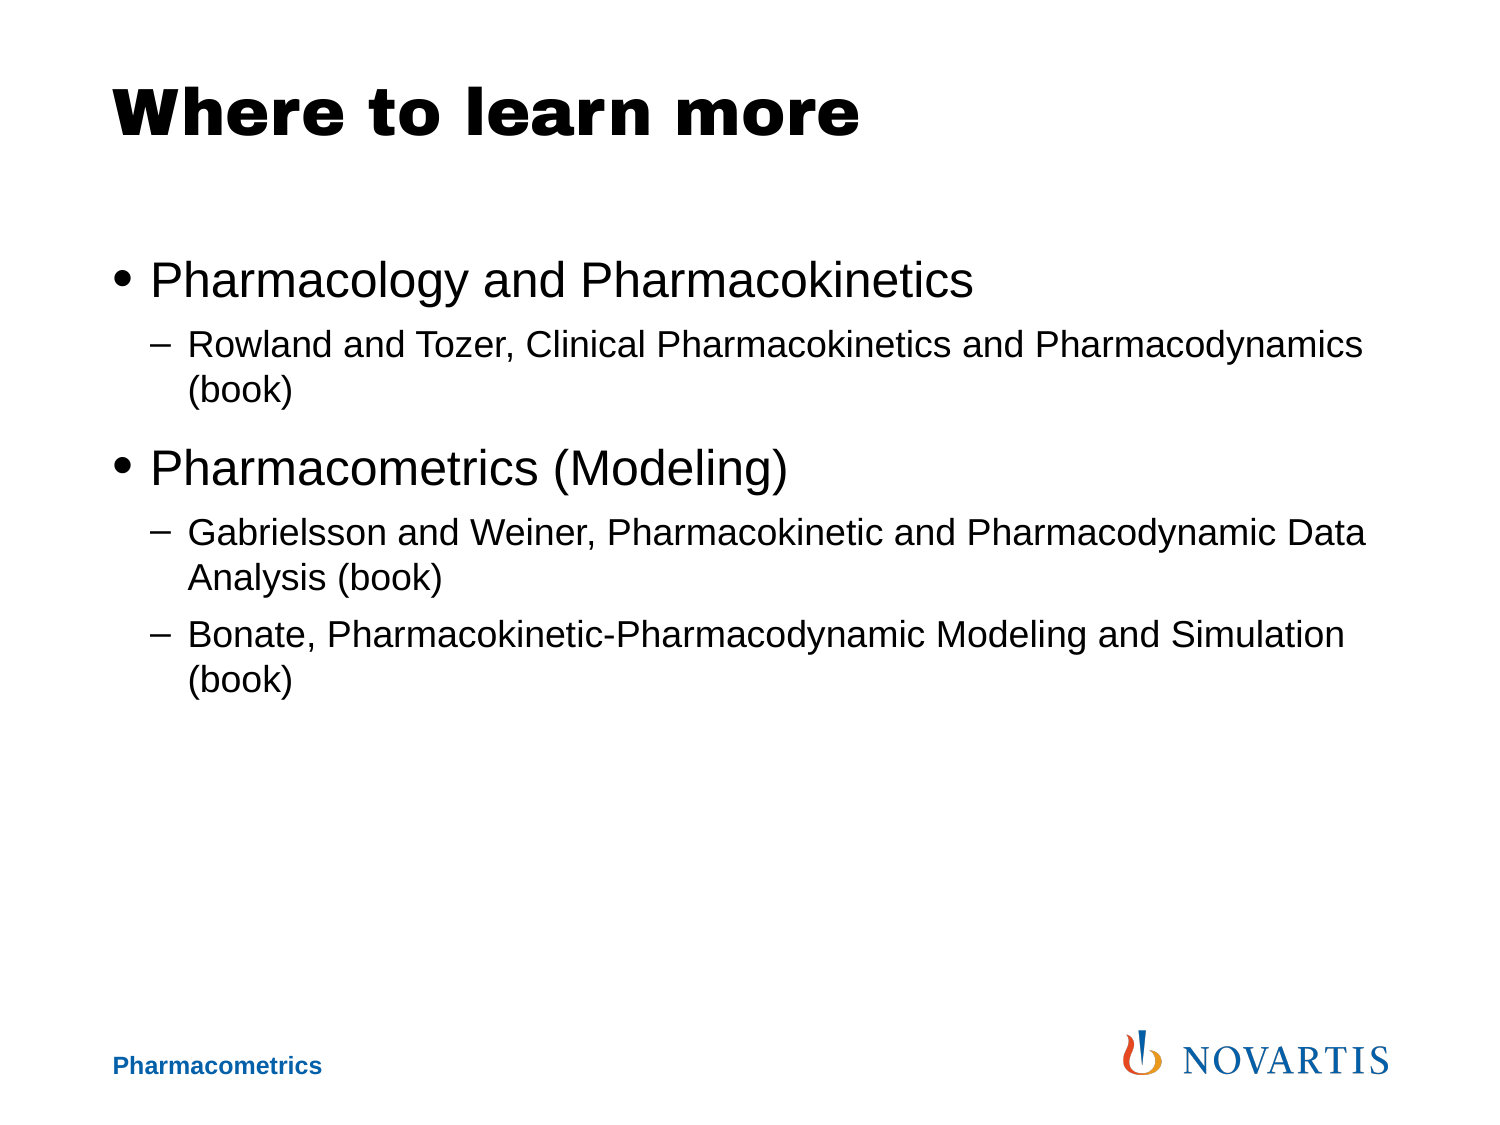

# Where to learn more
Pharmacology and Pharmacokinetics
Rowland and Tozer, Clinical Pharmacokinetics and Pharmacodynamics (book)
Pharmacometrics (Modeling)
Gabrielsson and Weiner, Pharmacokinetic and Pharmacodynamic Data Analysis (book)
Bonate, Pharmacokinetic-Pharmacodynamic Modeling and Simulation (book)